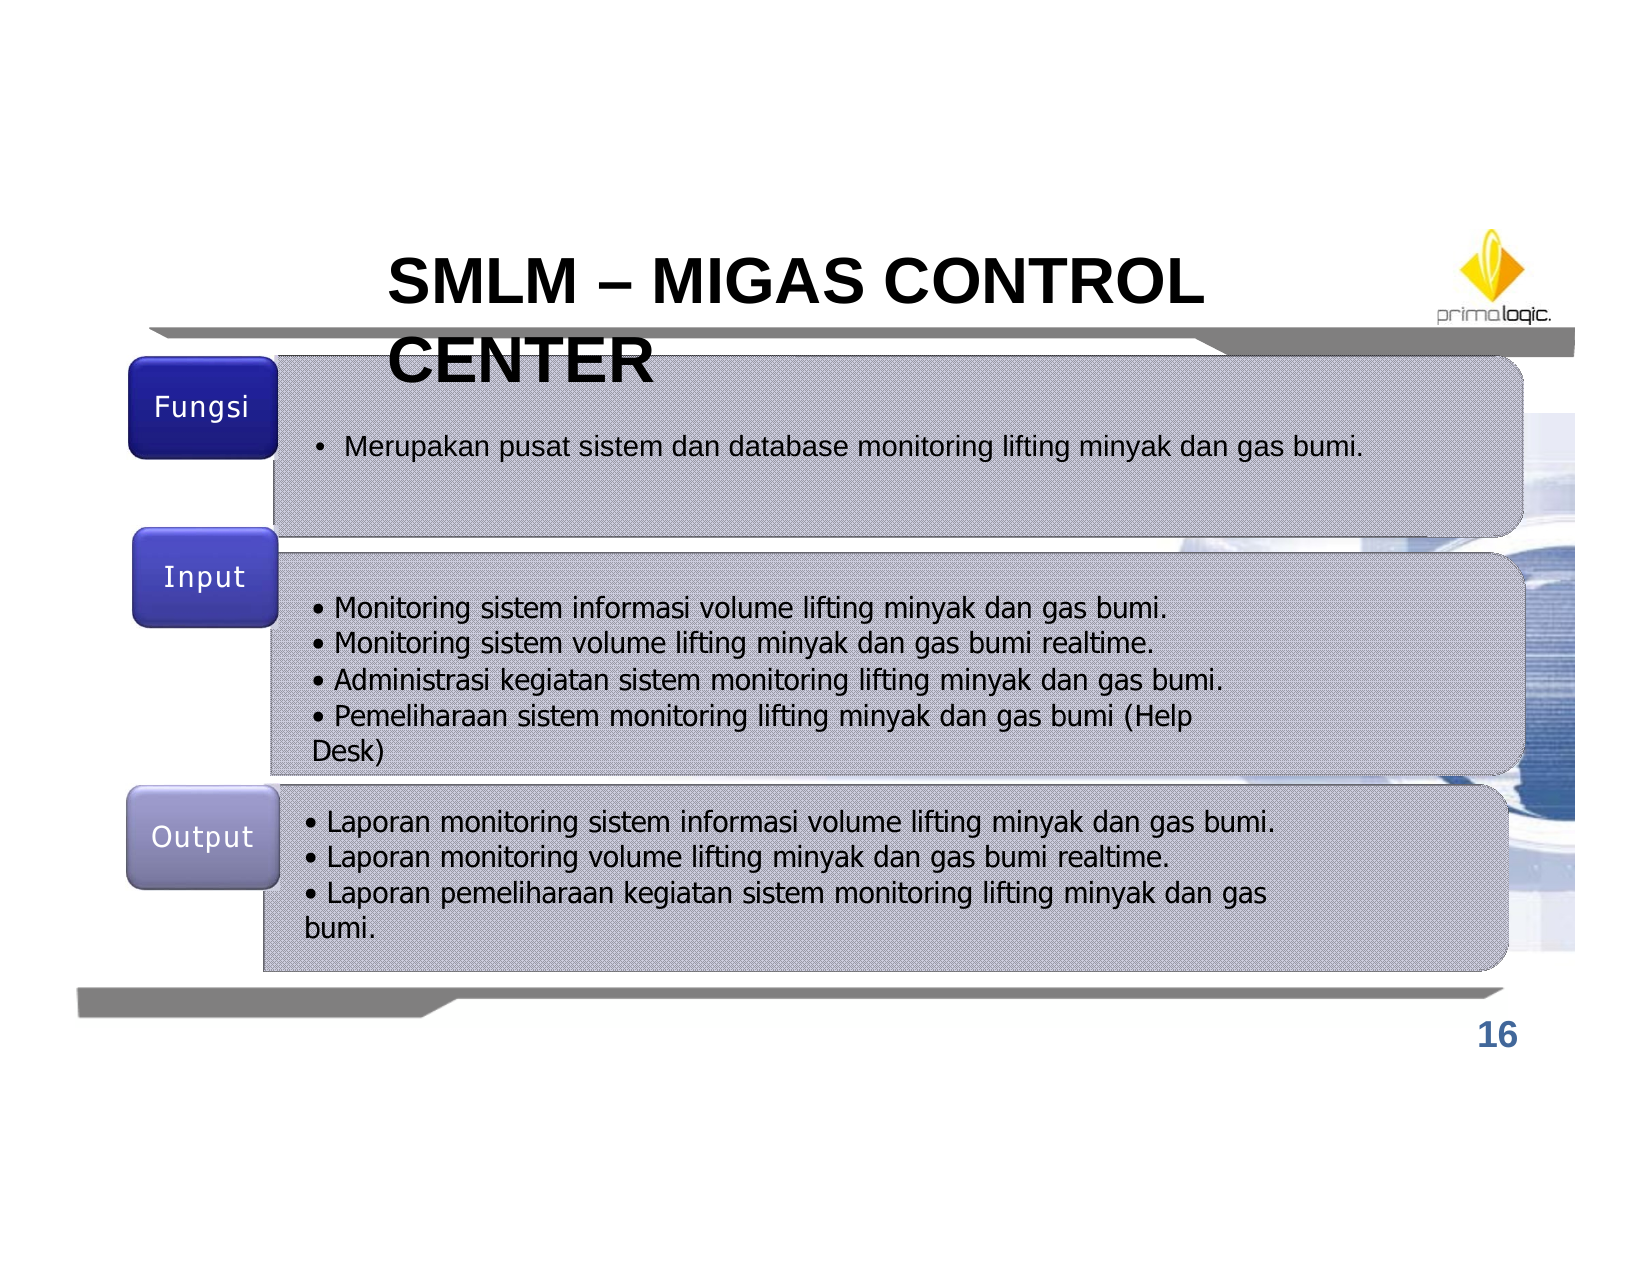

SMLM – MIGAS CONTROL CENTER

Merupakan pusat sistem dan database monitoring lifting minyak dan gas bumi.

Fungsi

•  Merupakan pusat sistem dan database monitoring lifting minyak dan gas bumi.

• Monitoring sistem informasi volume lifting minyak dan gas bumi.
• Monitoring sistem volume lifting minyak dan gas bumi realtime.
• Administrasi kegiatan sistem monitoring lifting minyak dan gas bumi.
• Pemeliharaan sistem monitoring lifting minyak dan gas bumi (Help Desk)

Input
• Monitoring sistem informasi volume lifting minyak dan gas bumi.
• Monitoring sistem volume lifting minyak dan gas bumi realtime.
• Administrasi kegiatan sistem monitoring lifting minyak dan gas bumi.
• Pemeliharaan sistem monitoring lifting minyak dan gas bumi (Help Desk)

• Laporan monitoring sistem informasi volume lifting minyak dan gas bumi.
• Laporan monitoring volume lifting minyak dan gas bumi realtime.
• Laporan pemeliharaan kegiatan sistem monitoring lifting minyak dan gas bumi.

• Laporan monitoring sistem informasi volume lifting minyak dan gas bumi.
• Laporan monitoring volume lifting minyak dan gas bumi realtime.
• Laporan pemeliharaan kegiatan sistem monitoring lifting minyak dan gas bumi.
Output

16